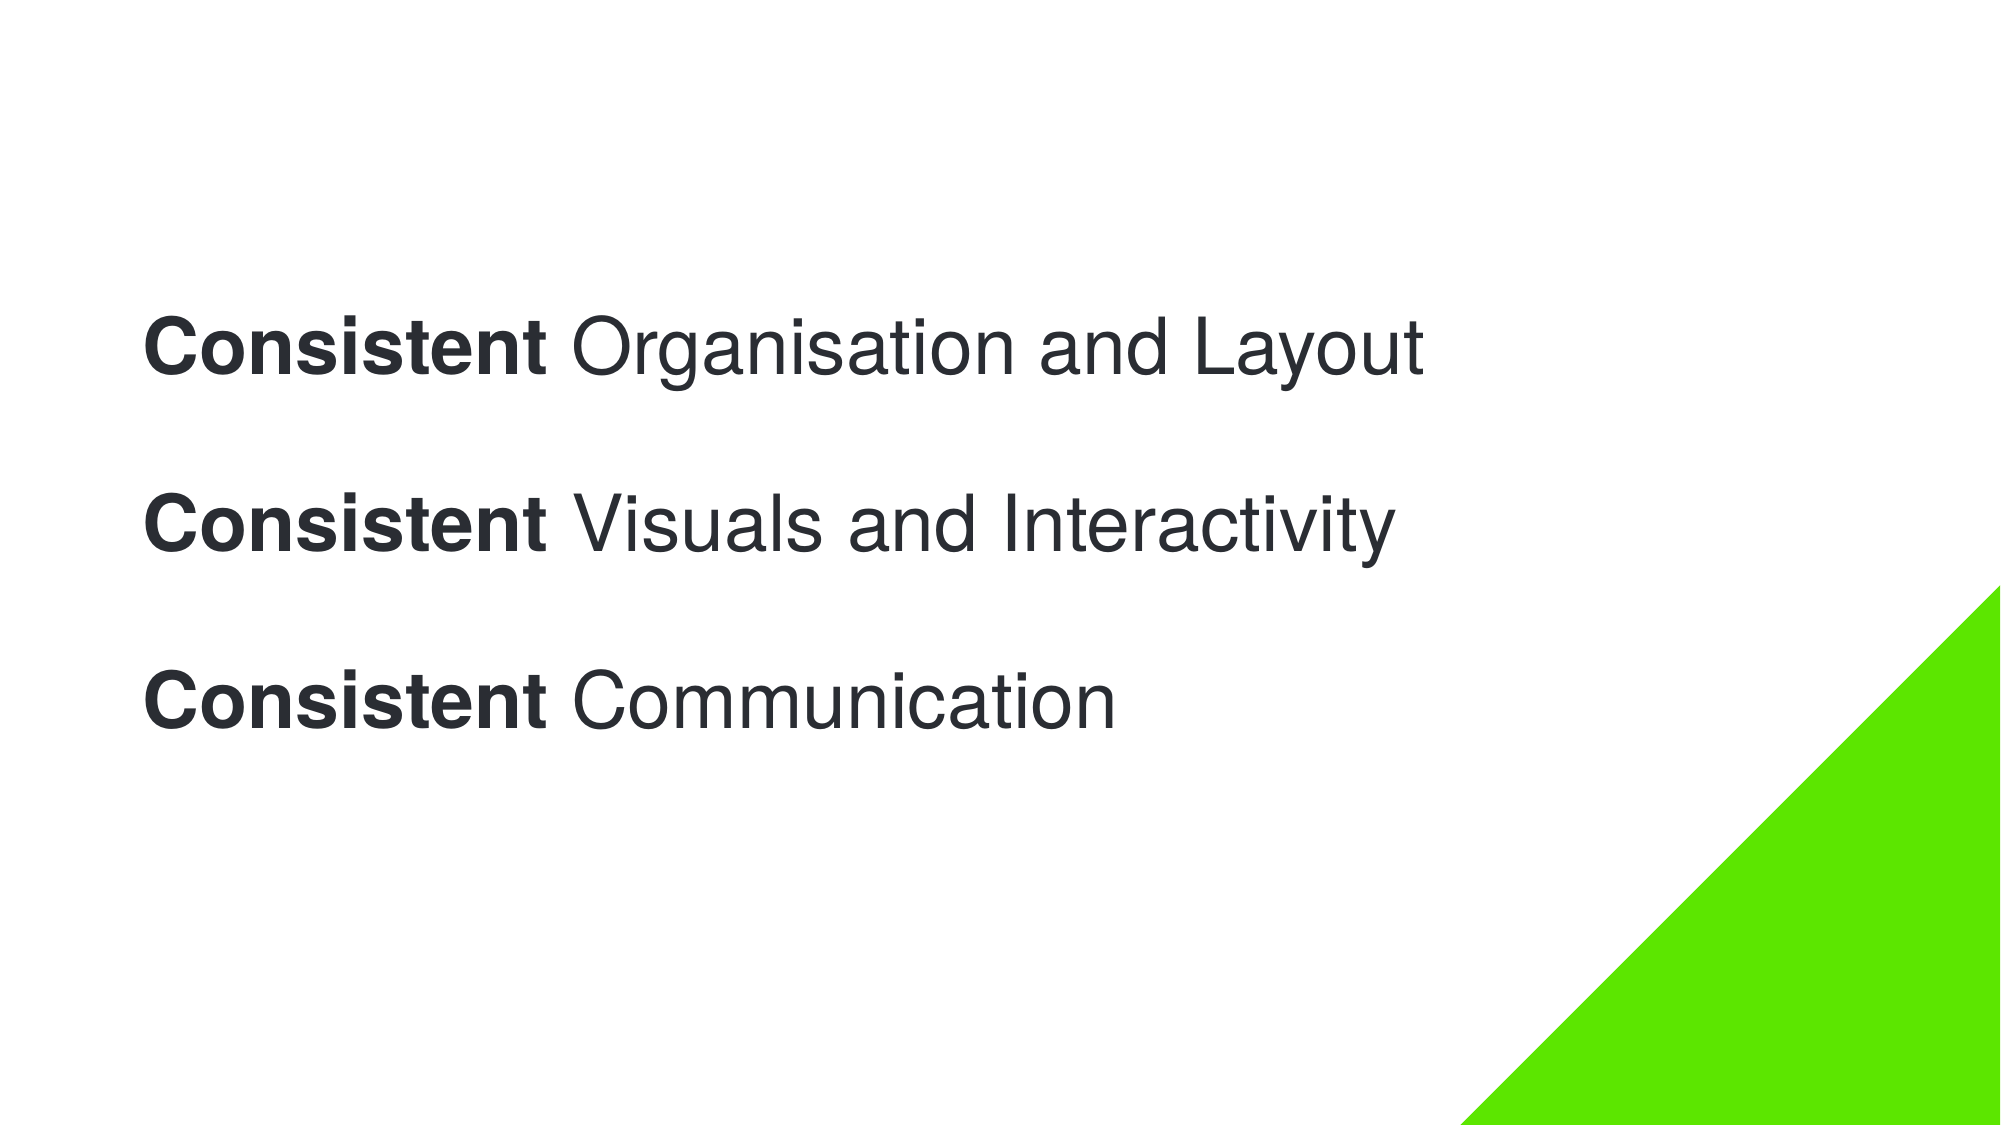

Consistent Organisation and Layout
# Consistent Visuals and Interactivity
Consistent Communication